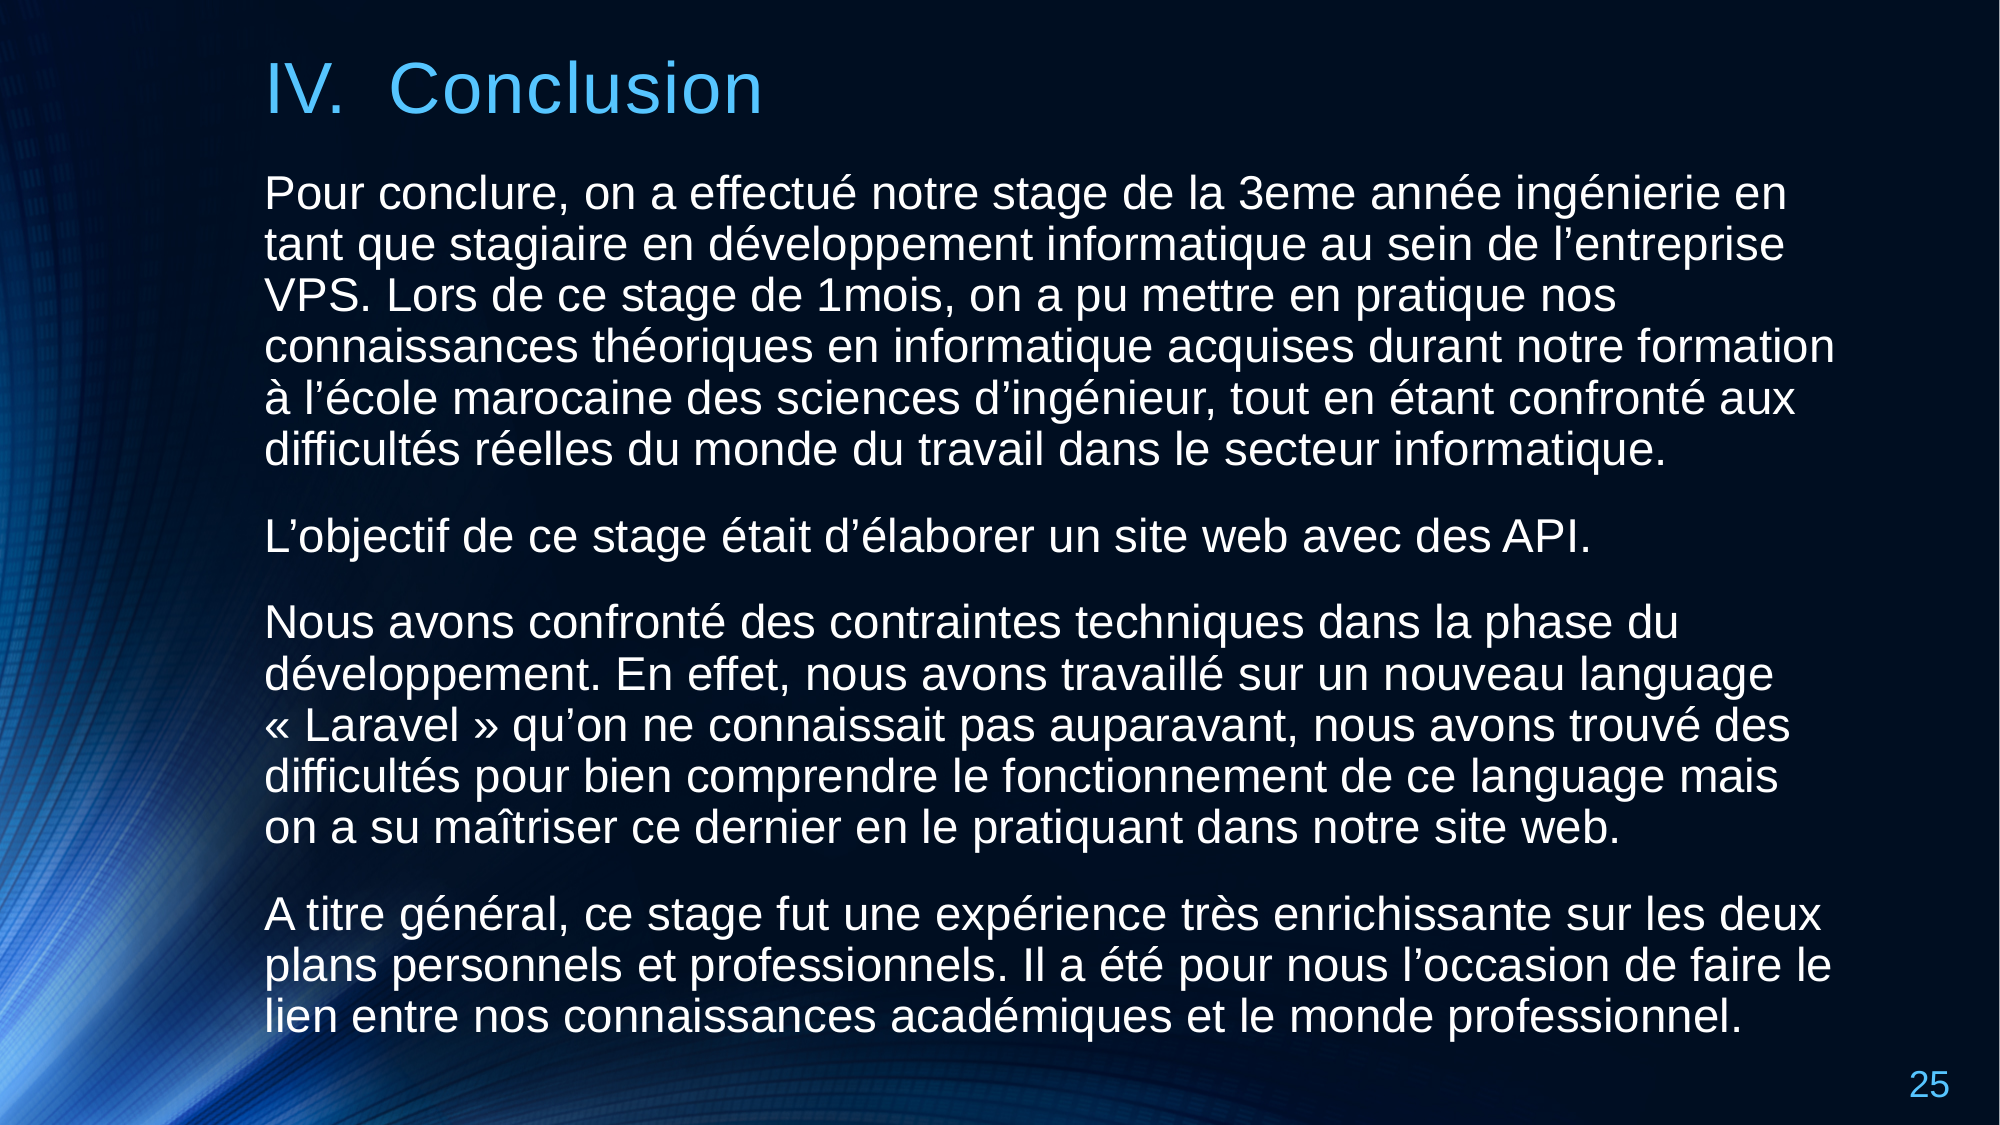

# Conclusion
Pour conclure, on a effectué notre stage de la 3eme année ingénierie en tant que stagiaire en développement informatique au sein de l’entreprise VPS. Lors de ce stage de 1mois, on a pu mettre en pratique nos connaissances théoriques en informatique acquises durant notre formation à l’école marocaine des sciences d’ingénieur, tout en étant confronté aux difficultés réelles du monde du travail dans le secteur informatique.
L’objectif de ce stage était d’élaborer un site web avec des API.
Nous avons confronté des contraintes techniques dans la phase du développement. En effet, nous avons travaillé sur un nouveau language « Laravel » qu’on ne connaissait pas auparavant, nous avons trouvé des difficultés pour bien comprendre le fonctionnement de ce language mais on a su maîtriser ce dernier en le pratiquant dans notre site web.
A titre général, ce stage fut une expérience très enrichissante sur les deux plans personnels et professionnels. Il a été pour nous l’occasion de faire le lien entre nos connaissances académiques et le monde professionnel.

25